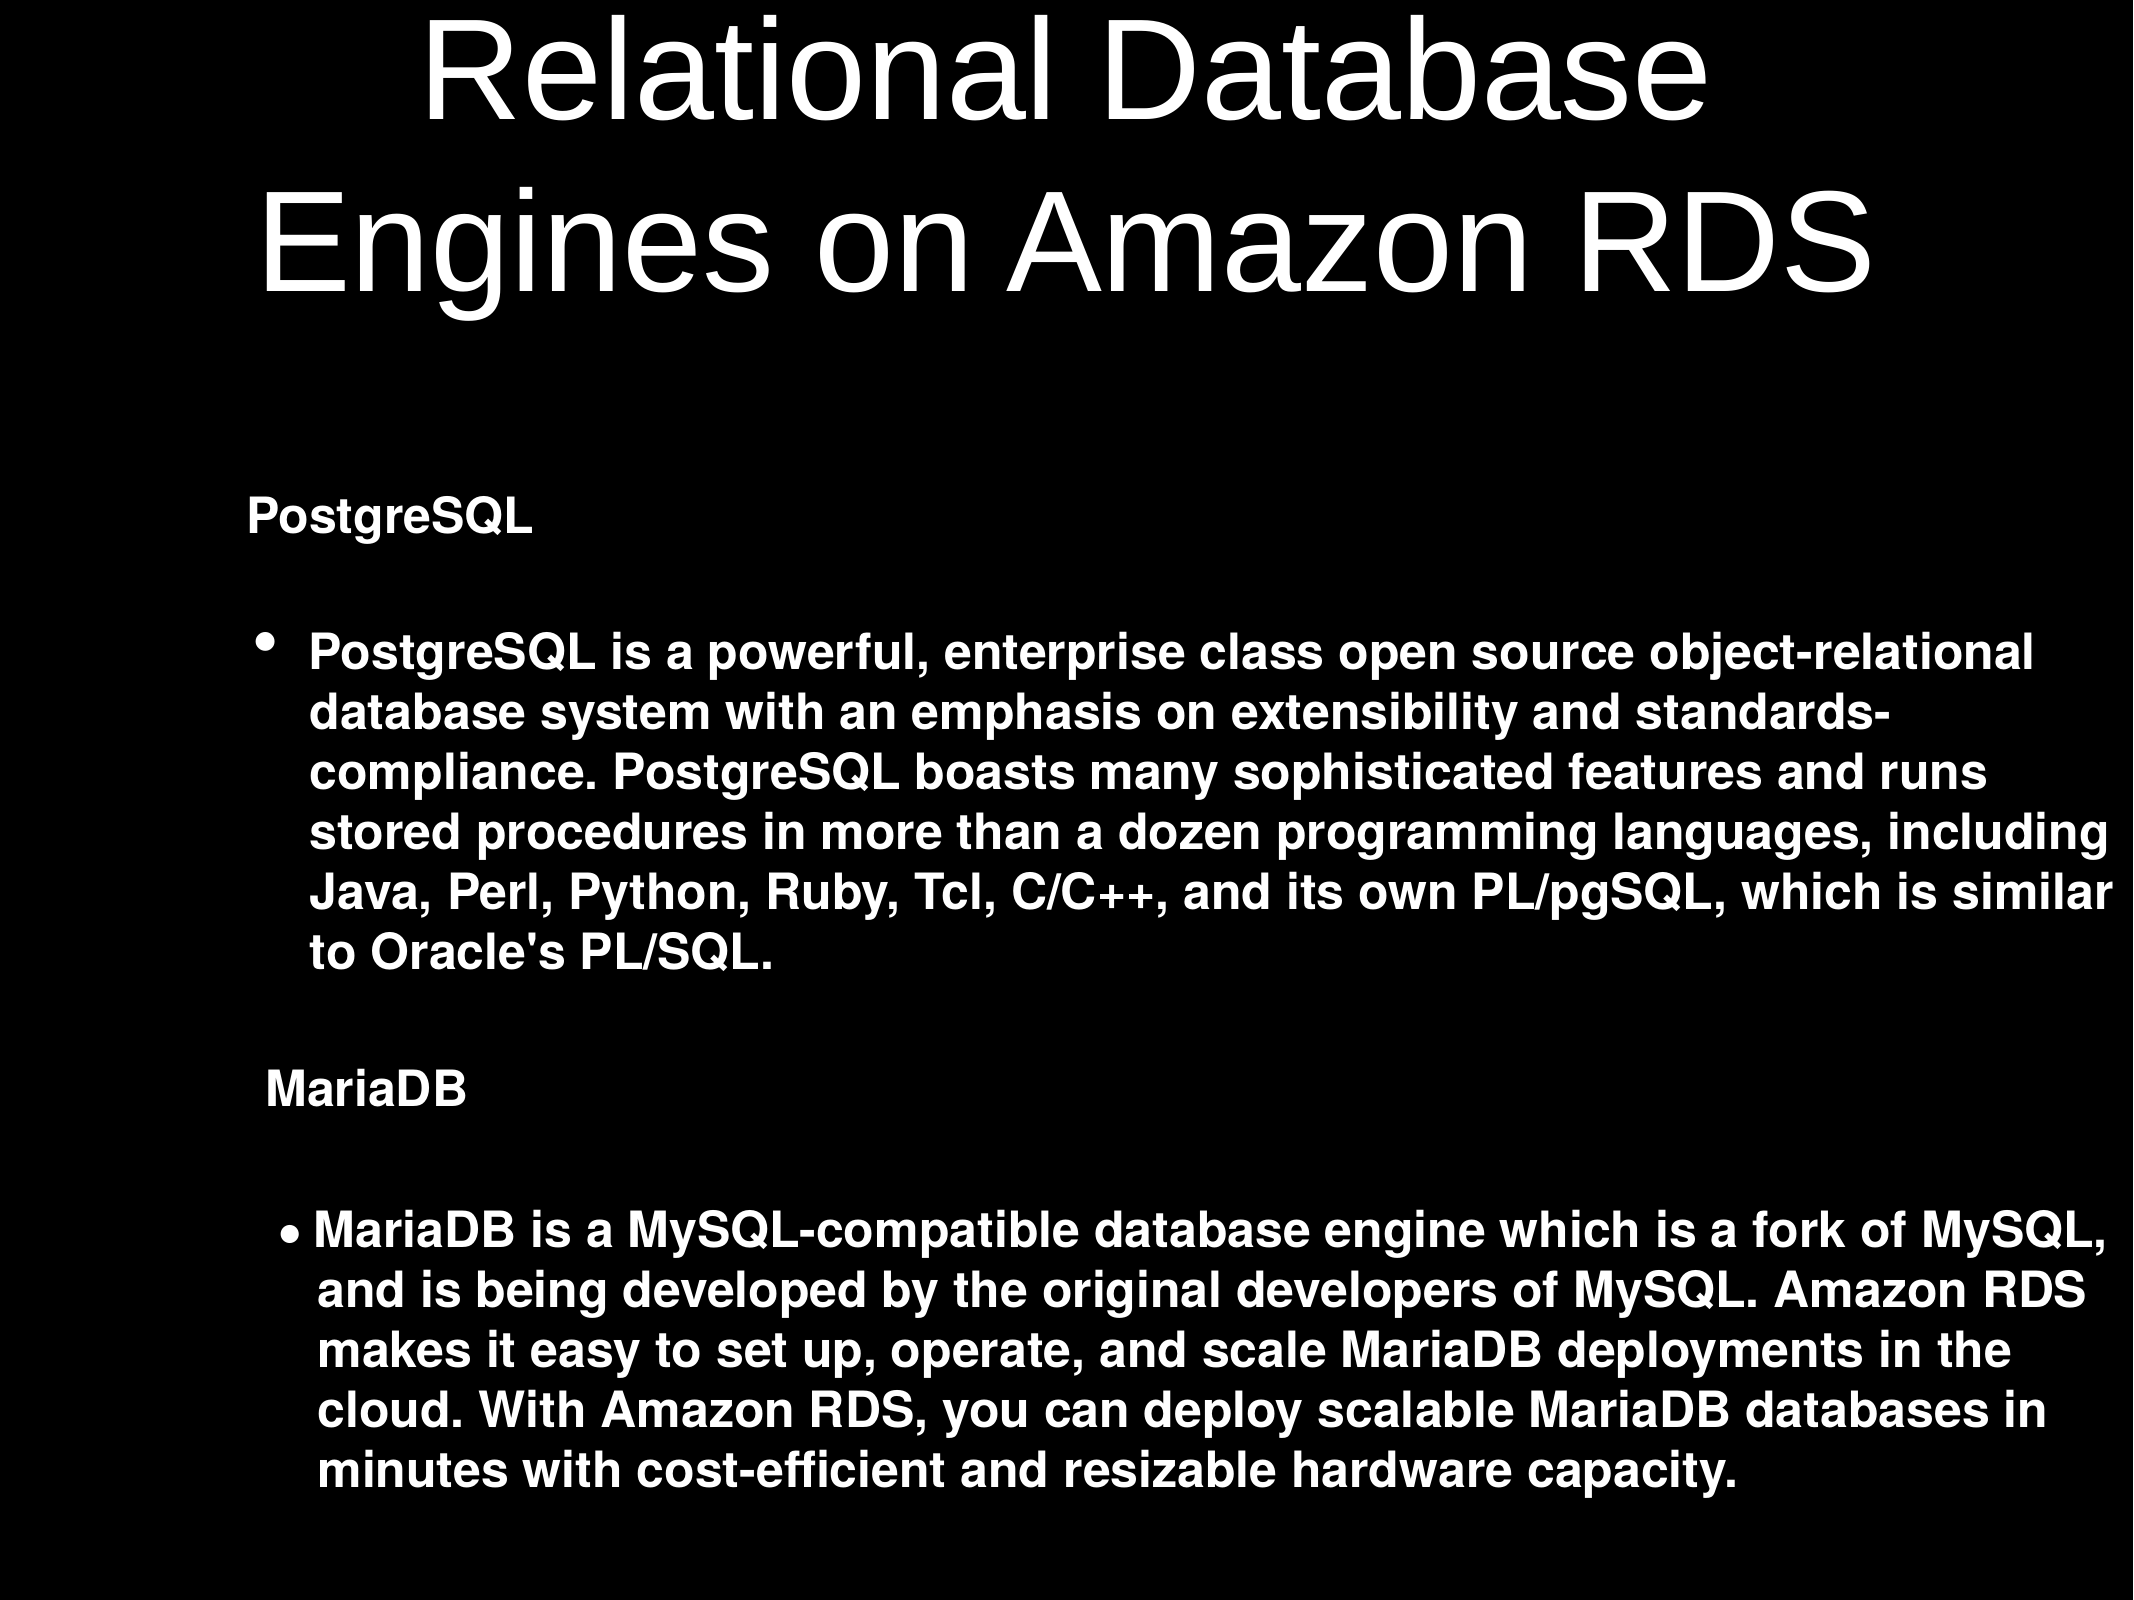

Relational Database Engines on Amazon RDS
PostgreSQL
PostgreSQL is a powerful, enterprise class open source object-relational
    database system with an emphasis on extensibility and standards-
    compliance. PostgreSQL boasts many sophisticated features and runs
    stored procedures in more than a dozen programming languages, including
    Java, Perl, Python, Ruby, Tcl, C/C++, and its own PL/pgSQL, which is similar
    to Oracle's PL/SQL.
MariaDB
MariaDB is a MySQL-compatible database engine which is a fork of MySQL,
   and is being developed by the original developers of MySQL. Amazon RDS
   makes it easy to set up, operate, and scale MariaDB deployments in the
   cloud. With Amazon RDS, you can deploy scalable MariaDB databases in
   minutes with cost-efficient and resizable hardware capacity.